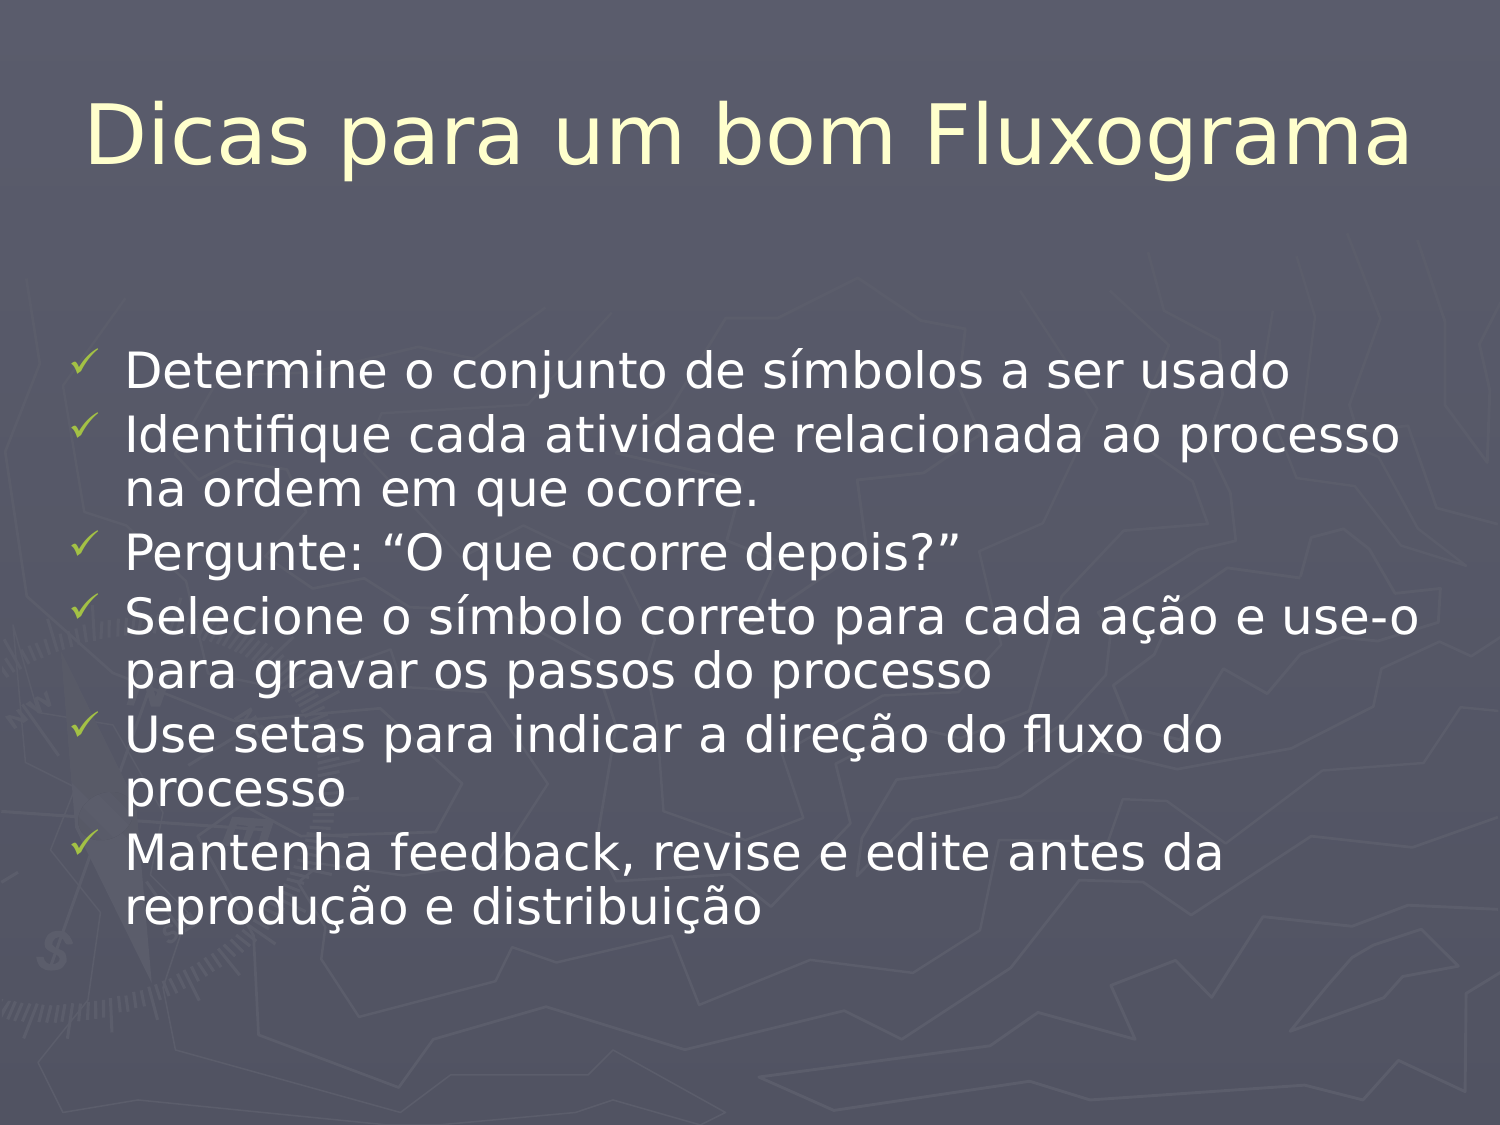

# Dicas para um bom Fluxograma
Determine o conjunto de símbolos a ser usado
Identifique cada atividade relacionada ao processo na ordem em que ocorre.
Pergunte: “O que ocorre depois?”
Selecione o símbolo correto para cada ação e use-o para gravar os passos do processo
Use setas para indicar a direção do fluxo do processo
Mantenha feedback, revise e edite antes da reprodução e distribuição